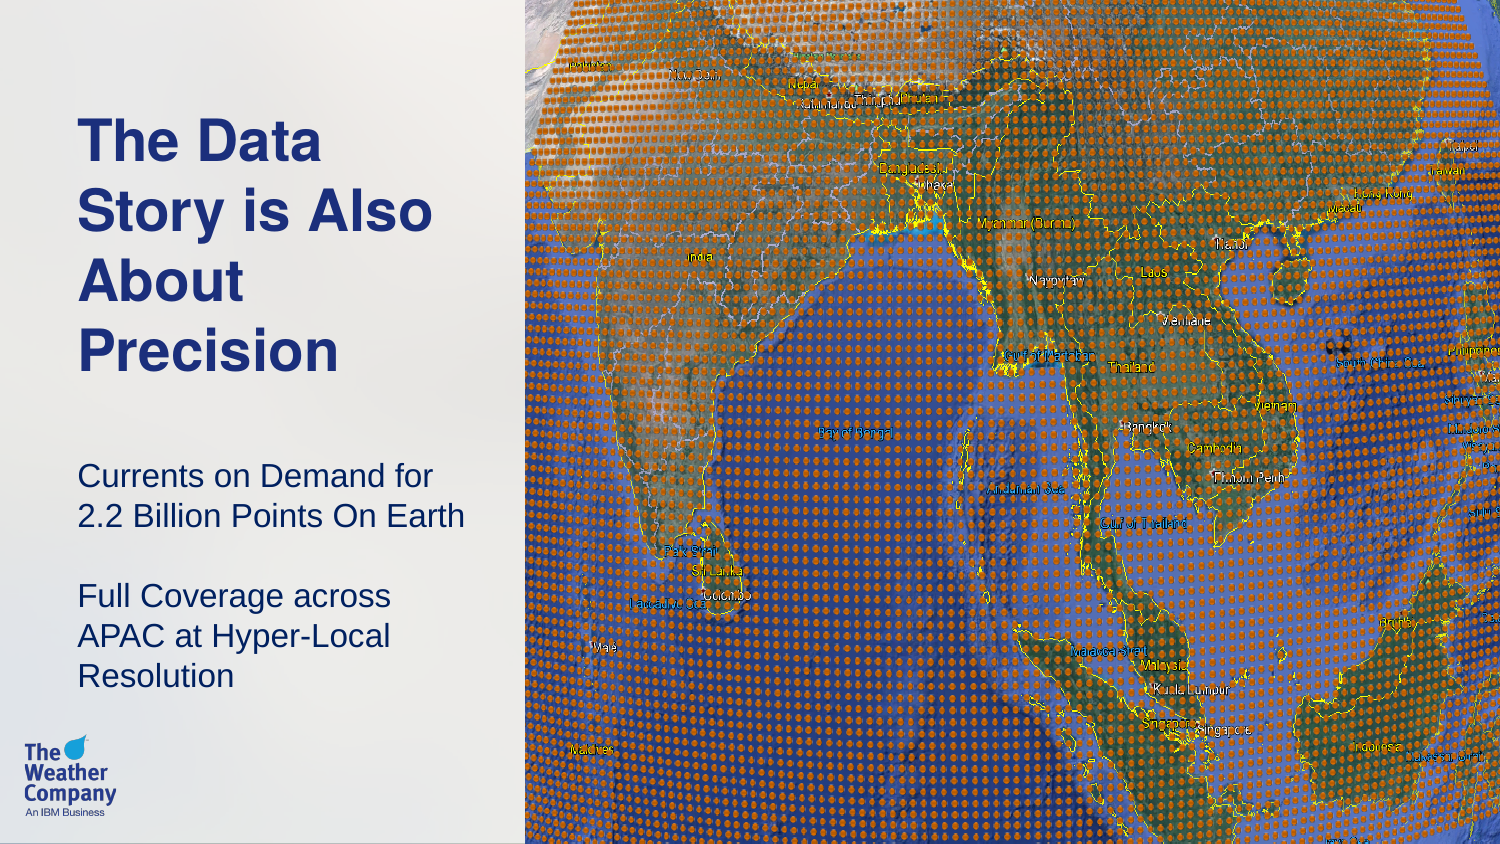

The Data Story is Also About Precision
Currents on Demand for
2.2 Billion Points On Earth

Full Coverage across APAC at Hyper-Local Resolution